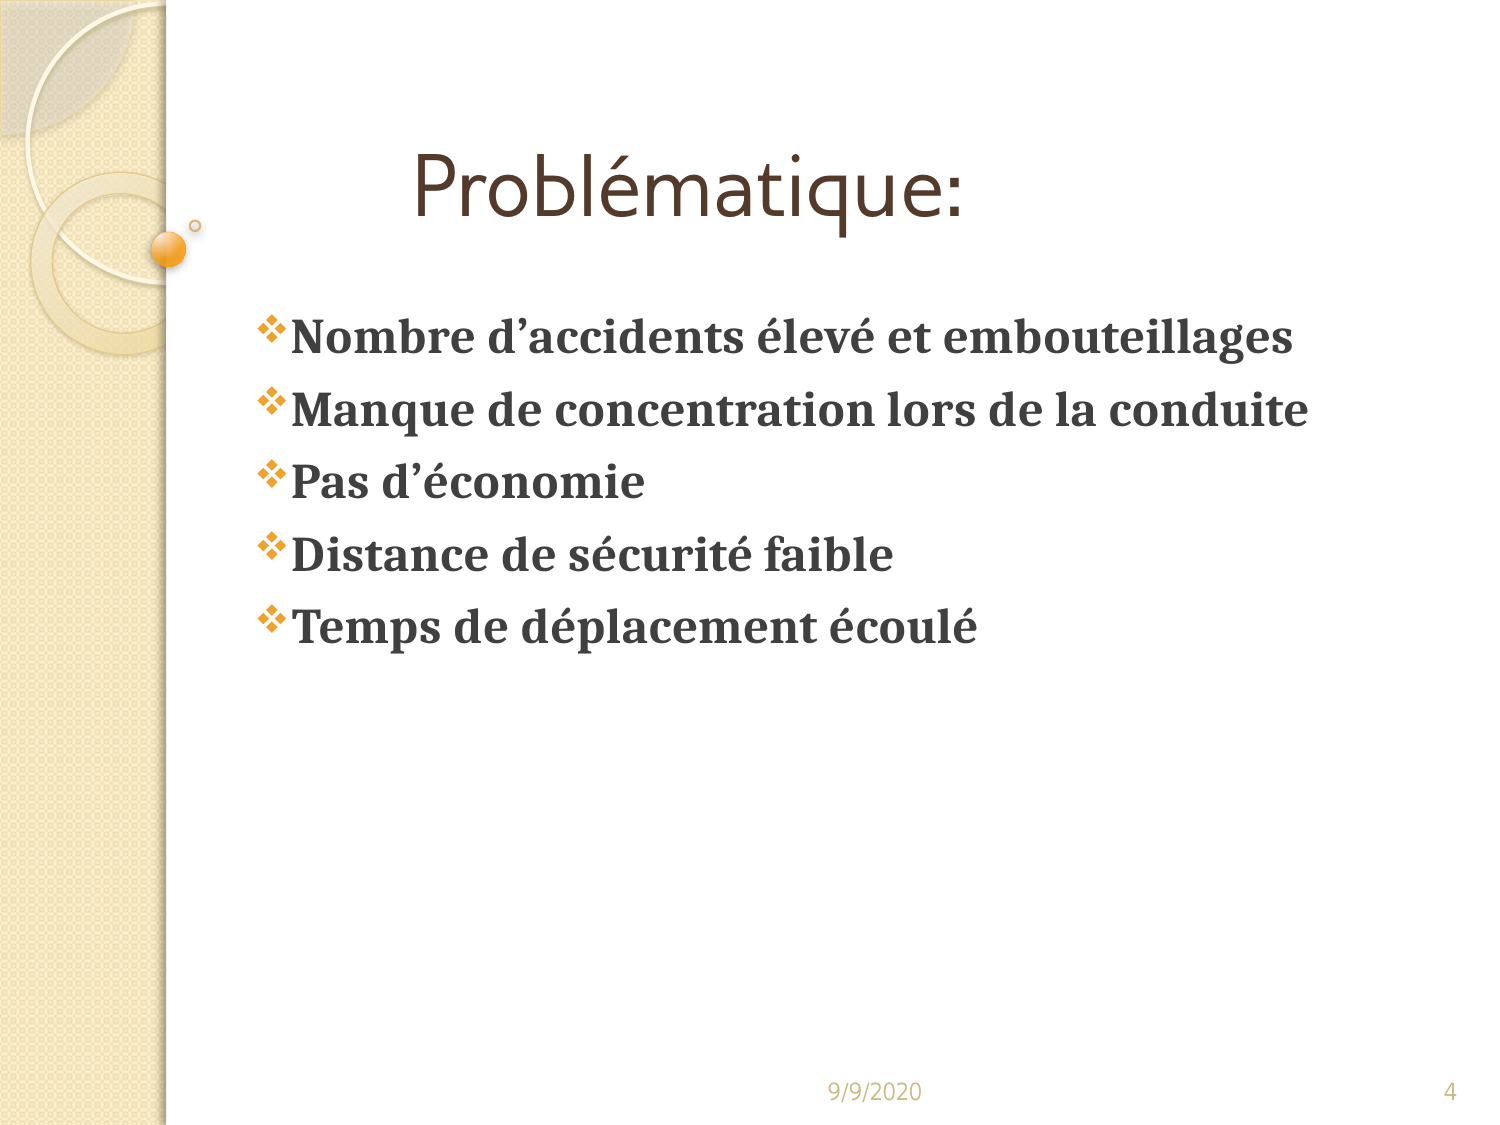

# Problématique:
Nombre d’accidents élevé et embouteillages
Manque de concentration lors de la conduite
Pas d’économie
Distance de sécurité faible
Temps de déplacement écoulé

9/9/2020
4